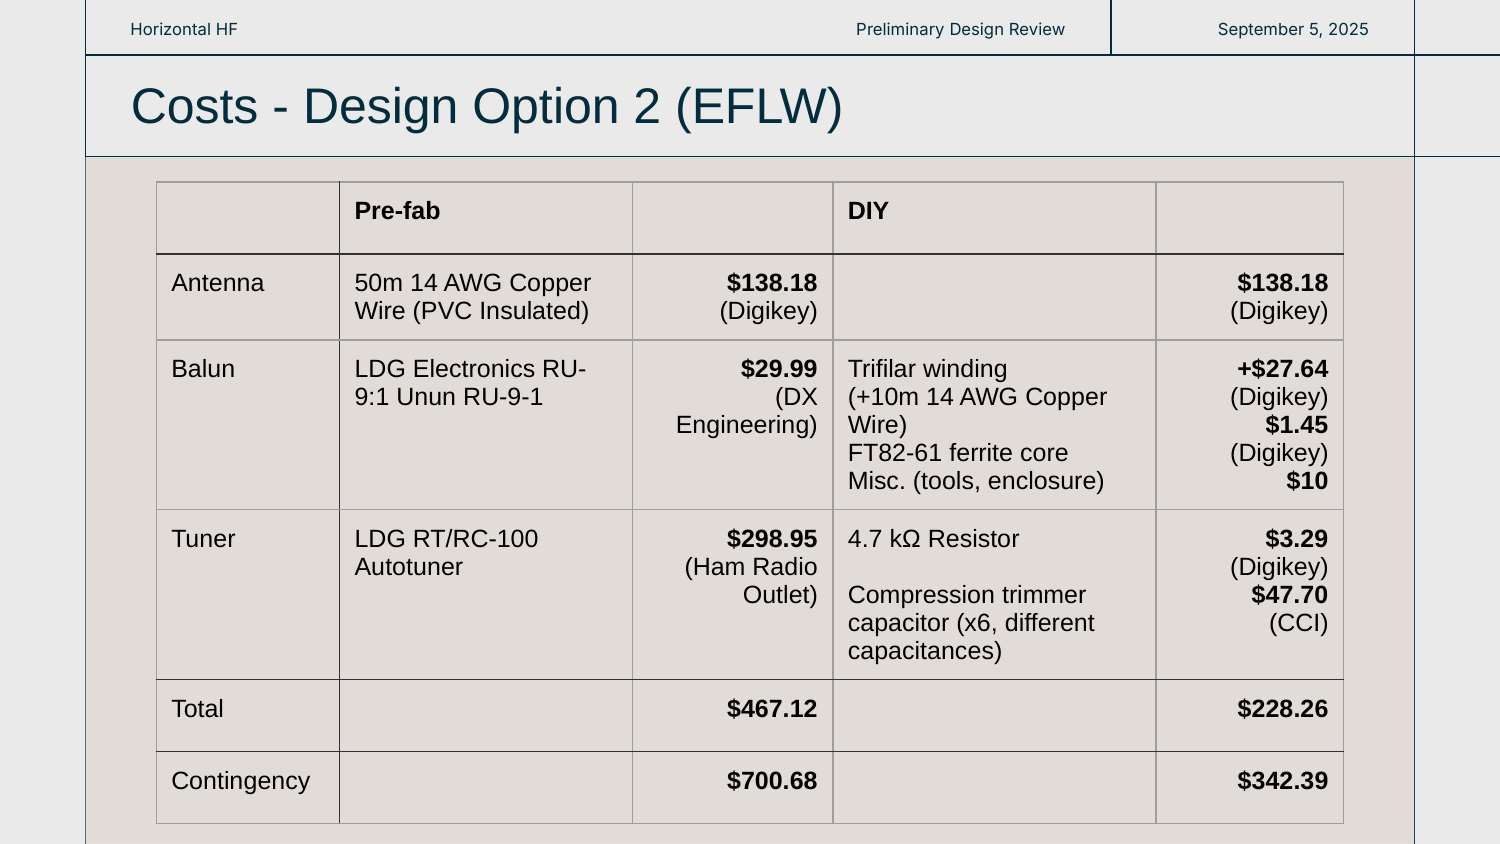

Horizontal HF
Preliminary Design Review
September 5, 2025
Costs - Design Option 2 (EFLW)

|  | Pre-fab |  | DIY |  |
| --- | --- | --- | --- | --- |
| Antenna | 50m 14 AWG Copper Wire (PVC Insulated) | $138.18 (Digikey) |  | $138.18 (Digikey) |
| Balun | LDG Electronics RU-9:1 Unun RU-9-1 | $29.99 (DX Engineering) | Trifilar winding (+10m 14 AWG Copper Wire) FT82-61 ferrite core Misc. (tools, enclosure) | +$27.64 (Digikey) $1.45 (Digikey) $10 |
| Tuner | LDG RT/RC-100 Autotuner | $298.95 (Ham Radio Outlet) | 4.7 kΩ Resistor Compression trimmer capacitor (x6, different capacitances) | $3.29 (Digikey) $47.70 (CCI) |
| Total |  | $467.12 |  | $228.26 |
| Contingency |  | $700.68 |  | $342.39 |